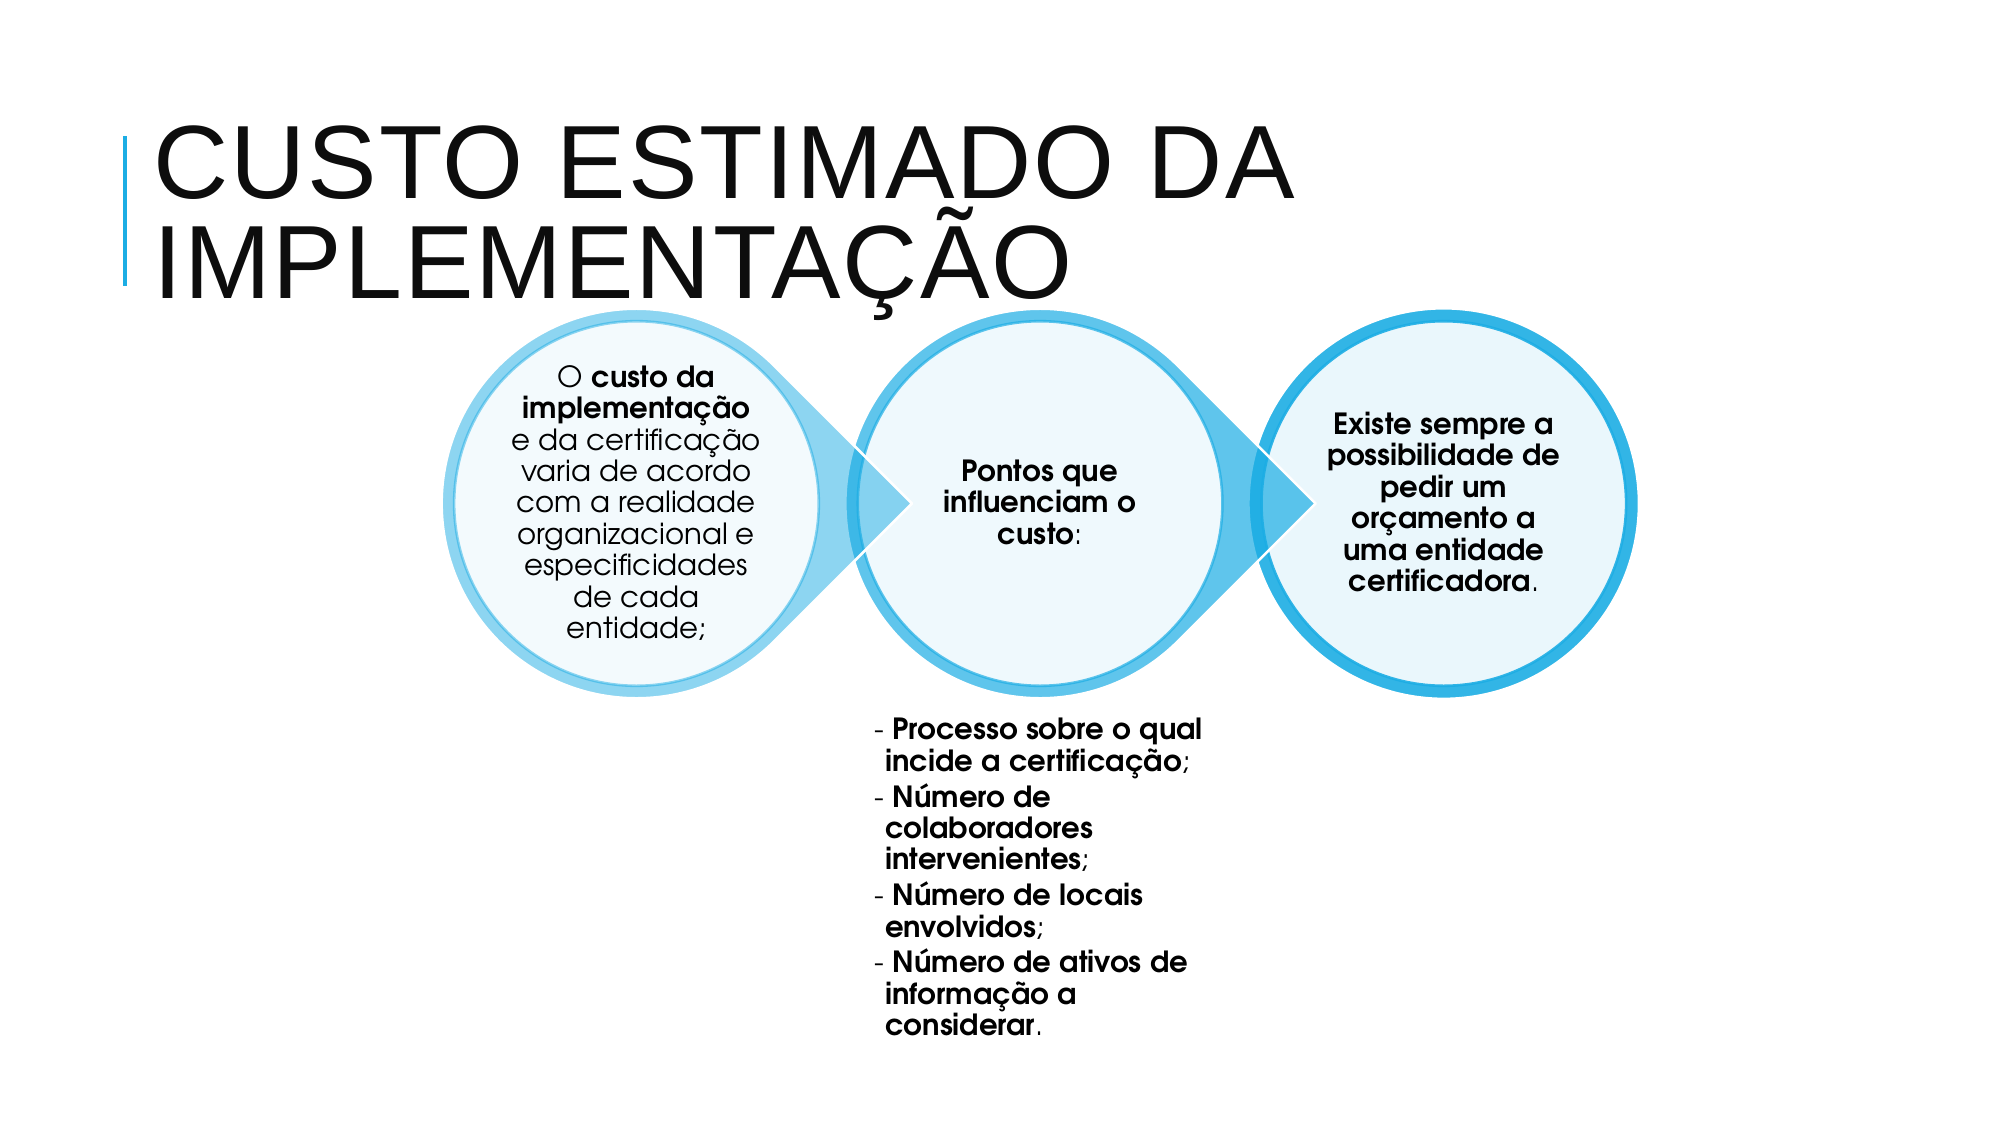

# Custo estimado da implementação
Existe sempre a possibilidade de pedir um orçamento a uma entidade certificadora.
Pontos que influenciam o custo:
 - Processo sobre o qual incide a certificação;
 - Número de colaboradores intervenientes;
 - Número de locais envolvidos;
 - Número de ativos de informação a considerar.
O custo da implementação e da certificação varia de acordo com a realidade organizacional e especificidades de cada entidade;